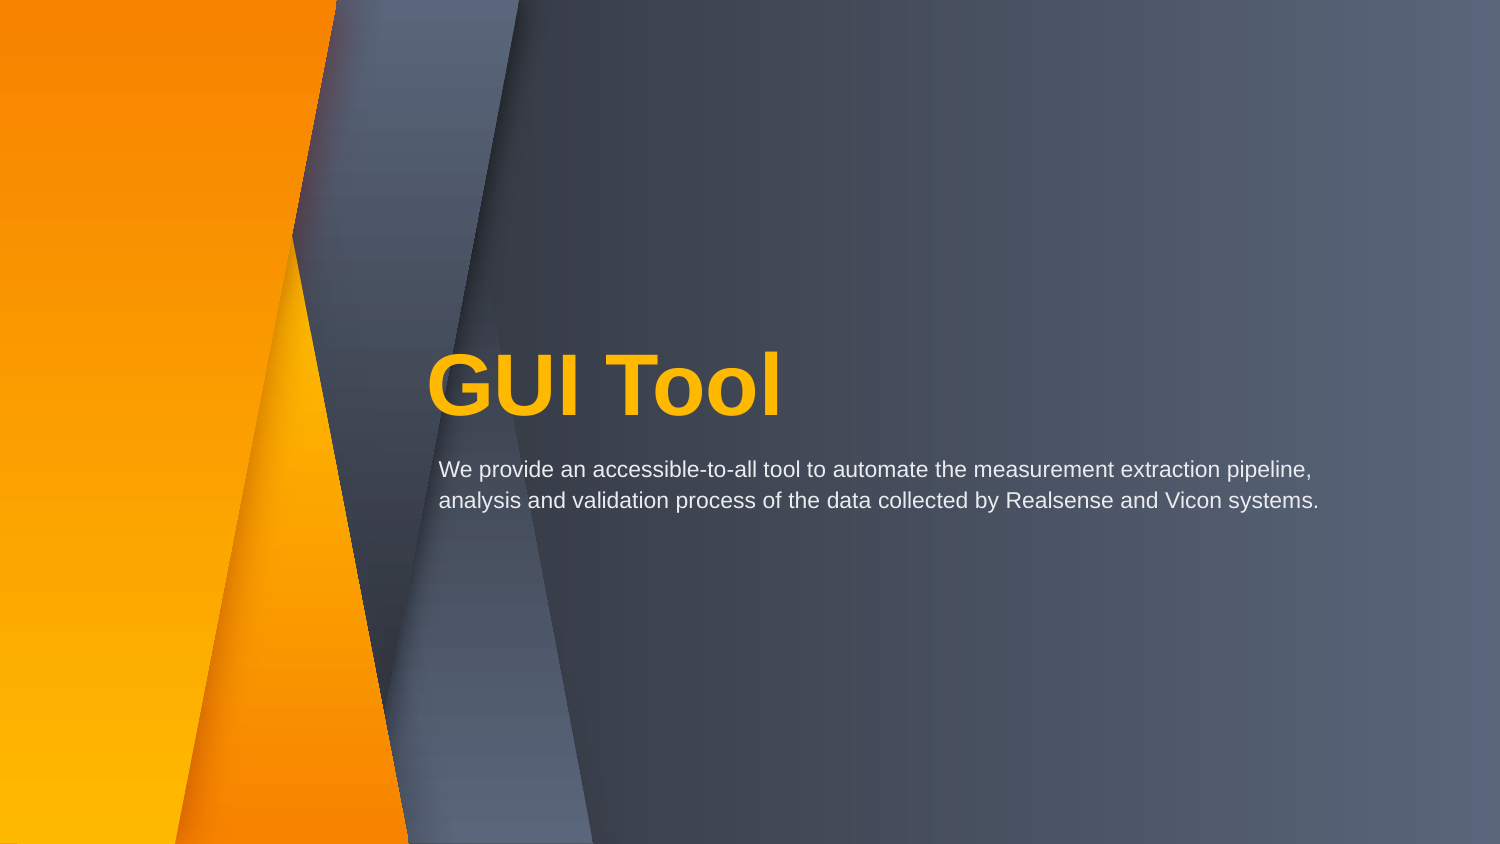

# GUI Tool
We provide an accessible-to-all tool to automate the measurement extraction pipeline, analysis and validation process of the data collected by Realsense and Vicon systems.